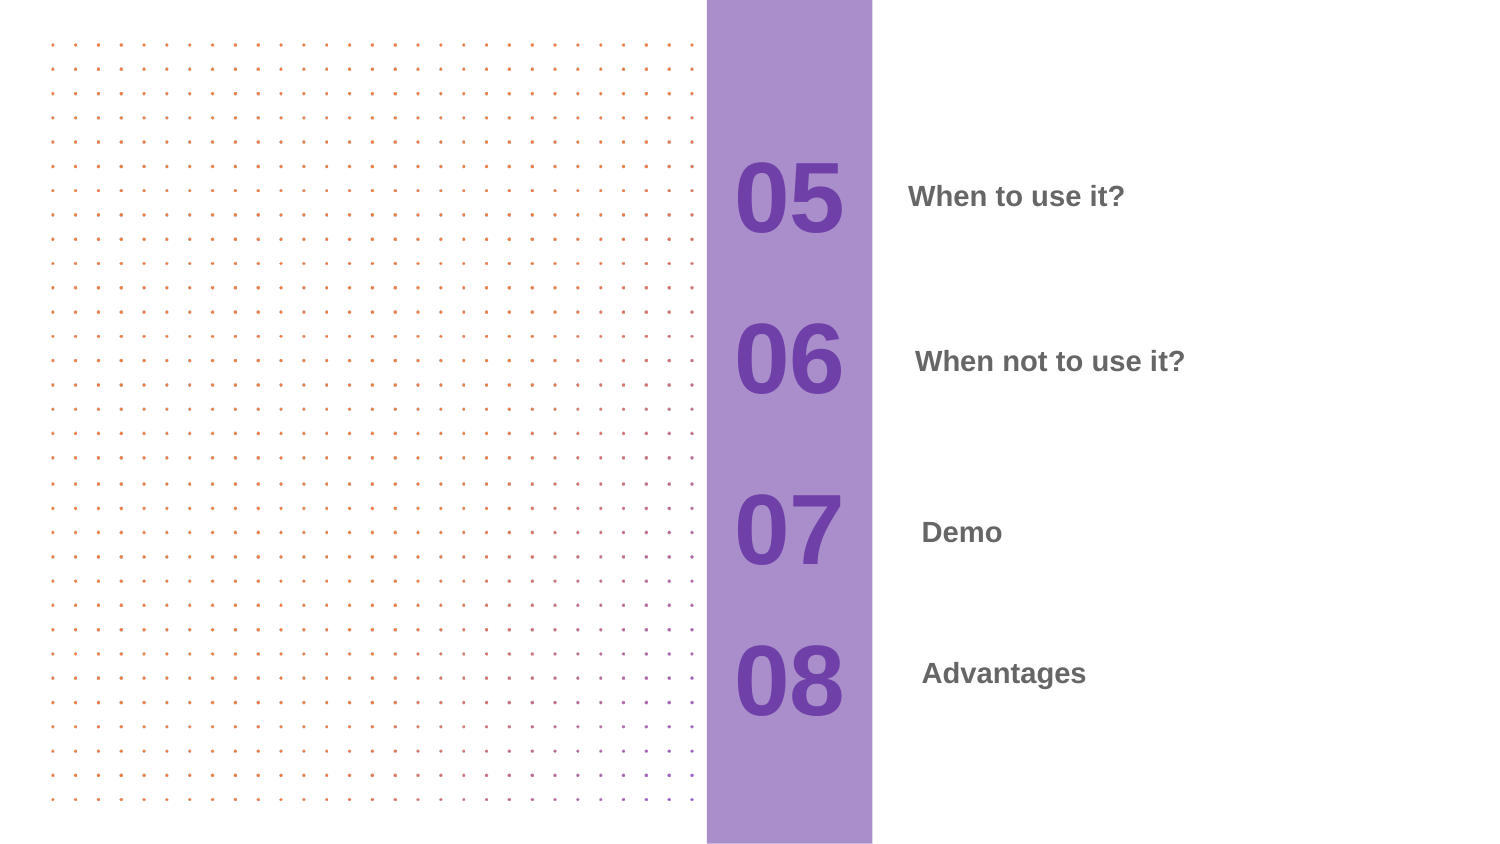

# 05
When to use it?
06
When not to use it?
07
Demo
08
Advantages